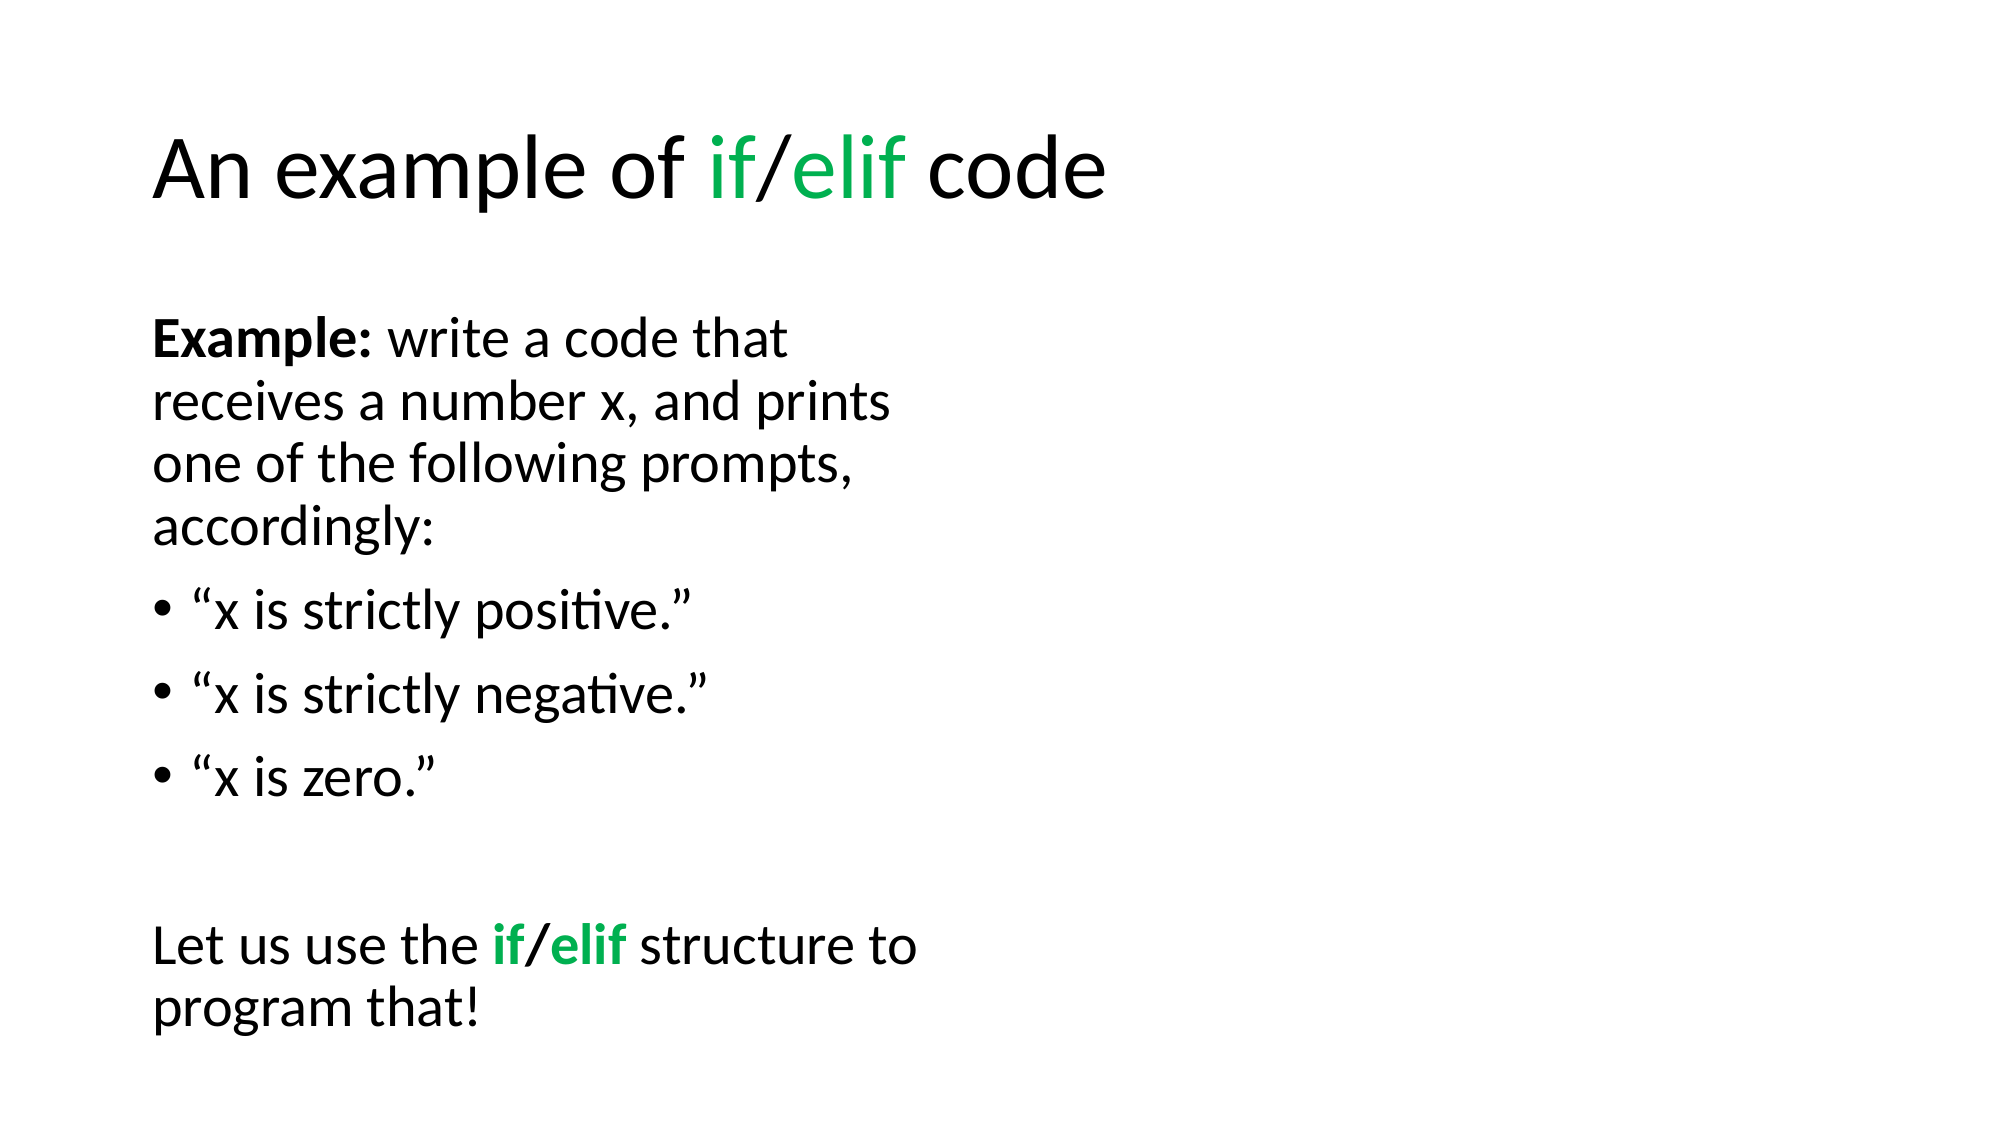

# An example of if/elif code
Example: write a code that receives a number x, and prints one of the following prompts, accordingly:
“x is strictly positive.”
“x is strictly negative.”
“x is zero.”

Let us use the if/elif structure to program that!